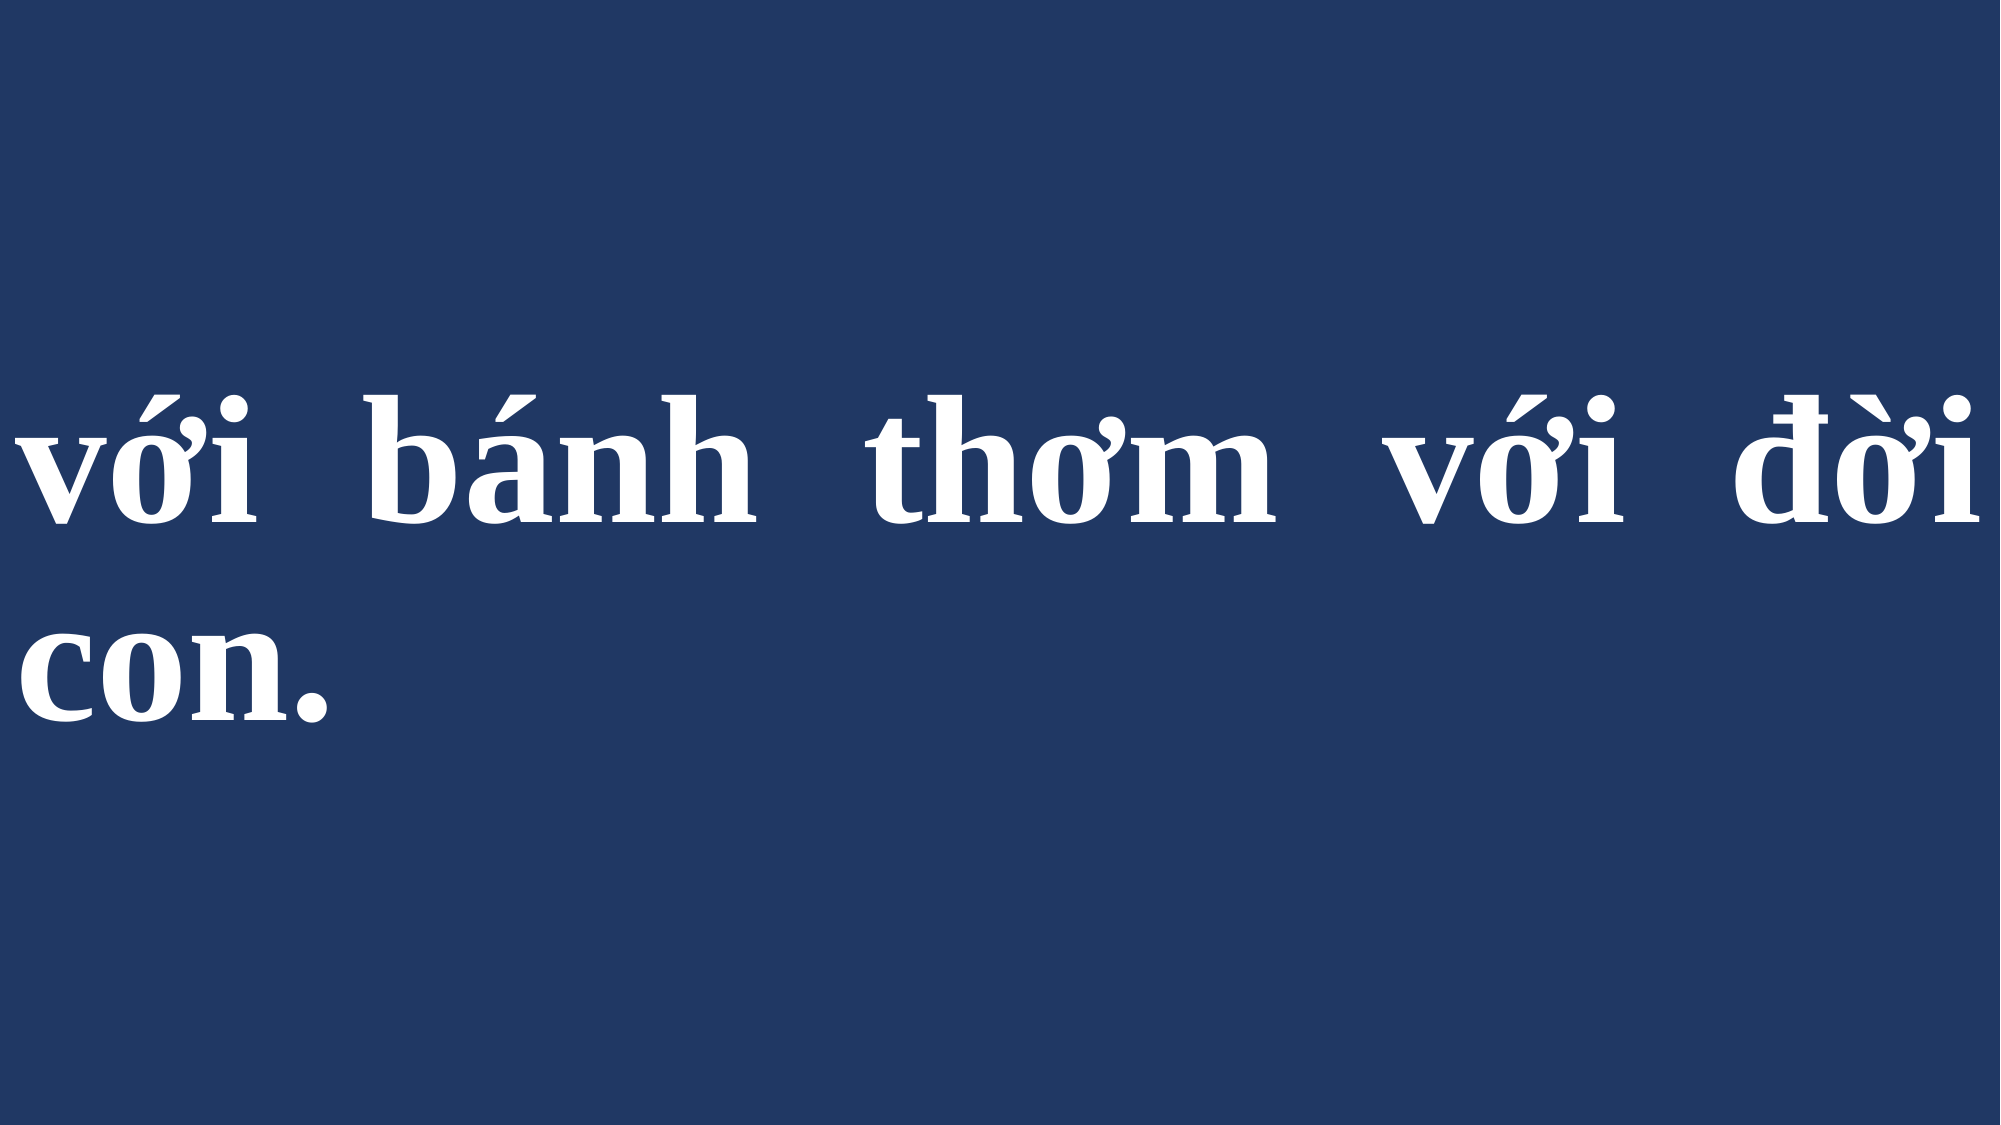

# với bánh thơm với đời con.